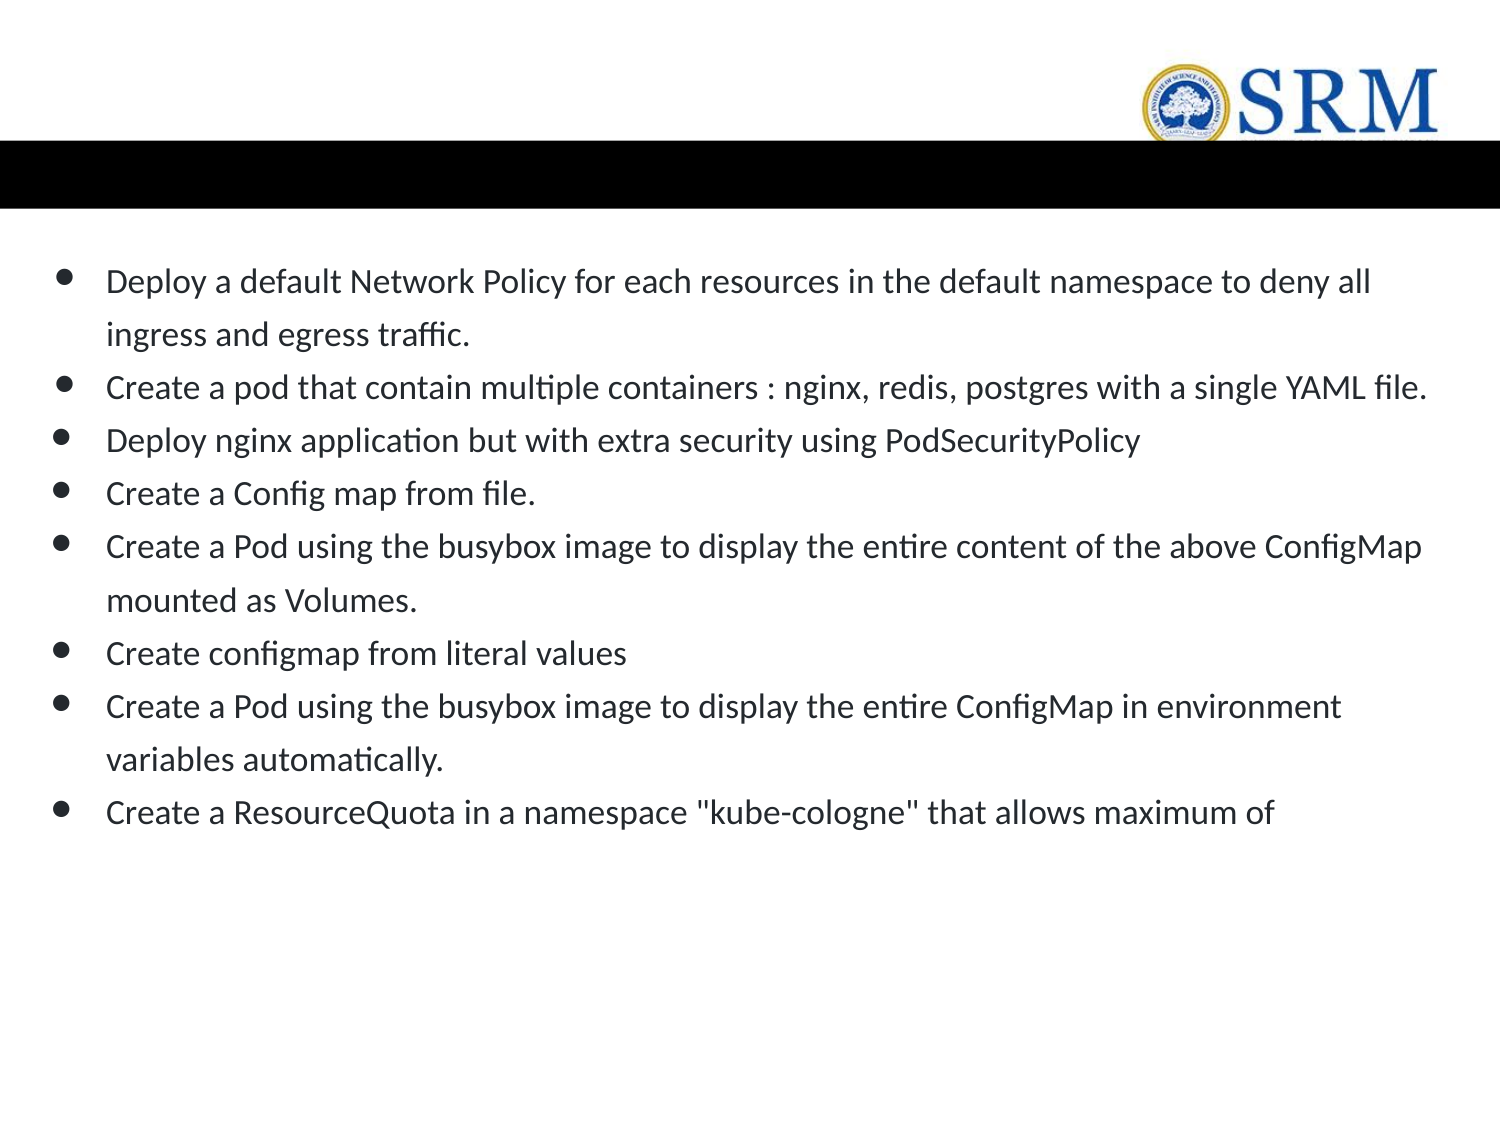

#

Deploy a default Network Policy for each resources in the default namespace to deny all ingress and egress traffic.
Create a pod that contain multiple containers : nginx, redis, postgres with a single YAML file.
Deploy nginx application but with extra security using PodSecurityPolicy
Create a Config map from file.
Create a Pod using the busybox image to display the entire content of the above ConfigMap mounted as Volumes.
Create configmap from literal values
Create a Pod using the busybox image to display the entire ConfigMap in environment variables automatically.
Create a ResourceQuota in a namespace "kube-cologne" that allows maximum of